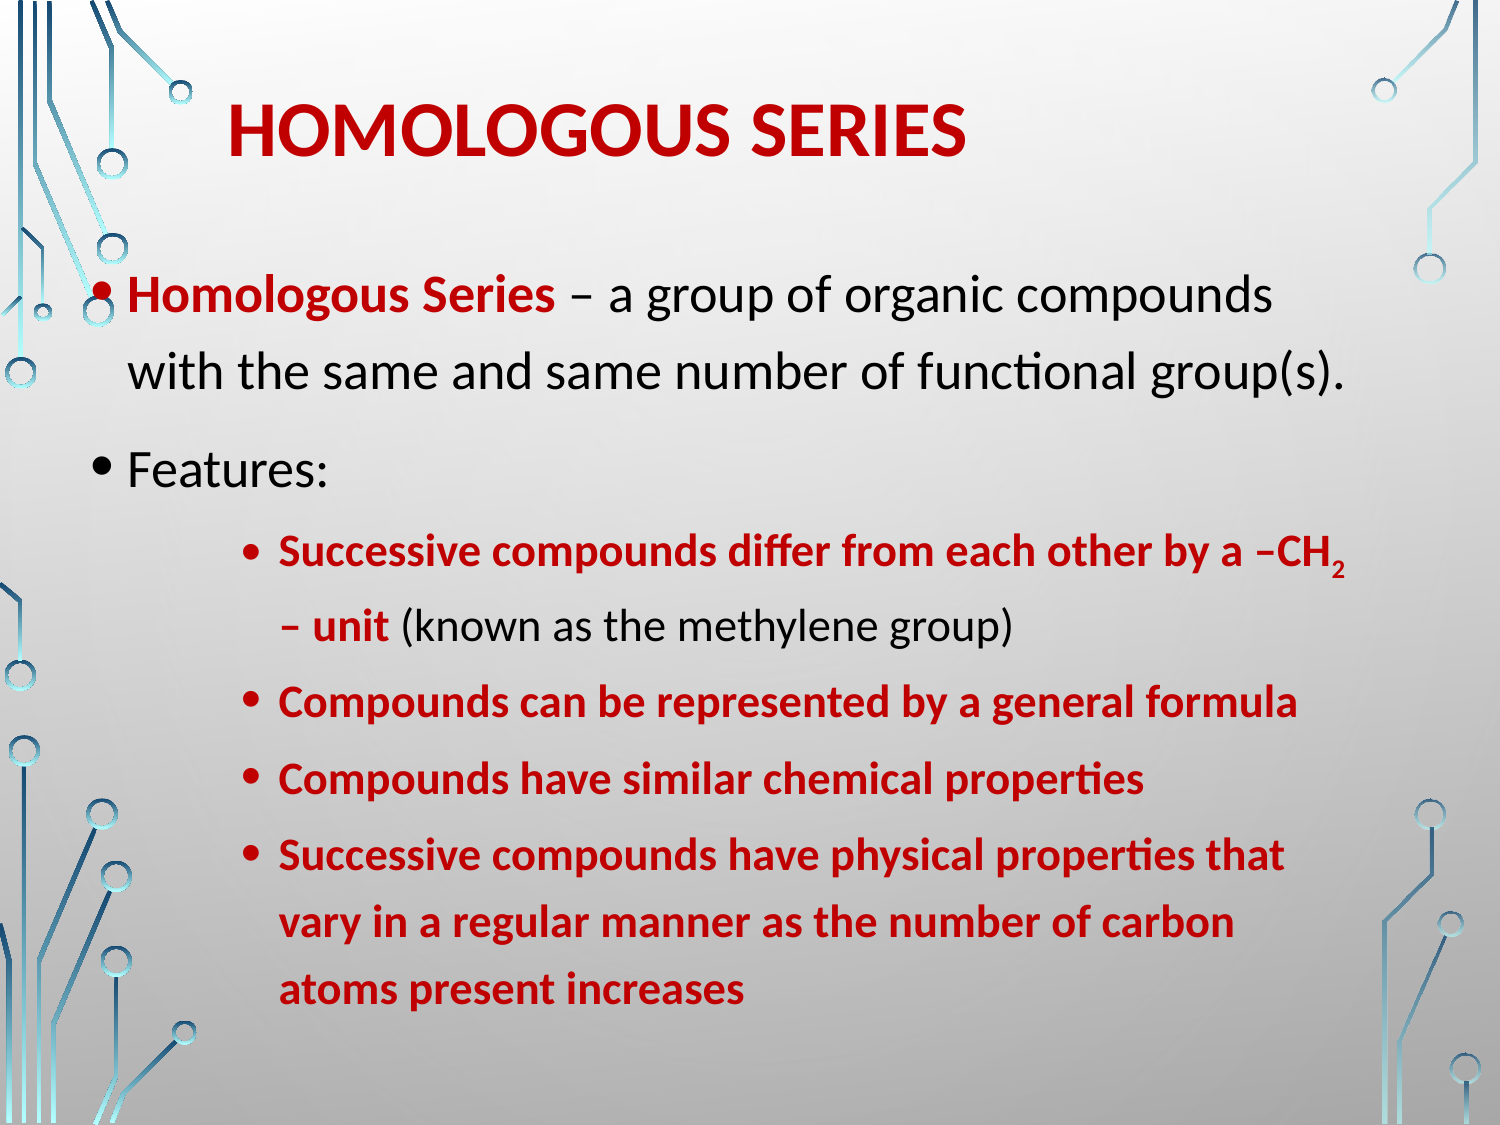

# Homologous Series
Homologous Series – a group of organic compounds with the same and same number of functional group(s).
Features:
Successive compounds differ from each other by a –CH2 – unit (known as the methylene group)
Compounds can be represented by a general formula
Compounds have similar chemical properties
Successive compounds have physical properties that vary in a regular manner as the number of carbon atoms present increases